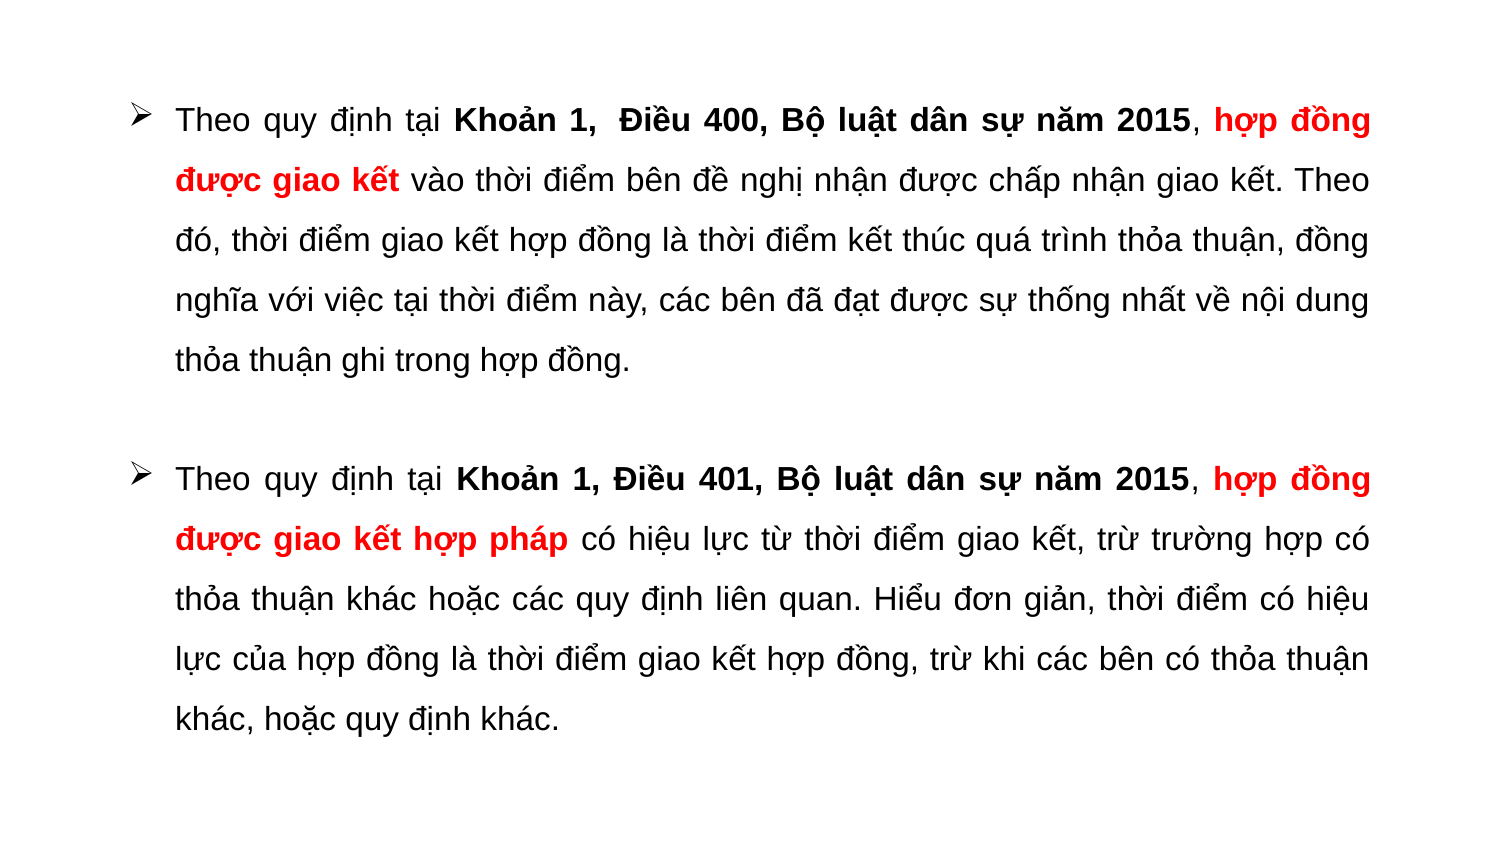

Theo quy định tại Khoản 1,  Điều 400, Bộ luật dân sự năm 2015, hợp đồng được giao kết vào thời điểm bên đề nghị nhận được chấp nhận giao kết. Theo đó, thời điểm giao kết hợp đồng là thời điểm kết thúc quá trình thỏa thuận, đồng nghĩa với việc tại thời điểm này, các bên đã đạt được sự thống nhất về nội dung thỏa thuận ghi trong hợp đồng.

Theo quy định tại Khoản 1, Điều 401, Bộ luật dân sự năm 2015, hợp đồng được giao kết hợp pháp có hiệu lực từ thời điểm giao kết, trừ trường hợp có thỏa thuận khác hoặc các quy định liên quan. Hiểu đơn giản, thời điểm có hiệu lực của hợp đồng là thời điểm giao kết hợp đồng, trừ khi các bên có thỏa thuận khác, hoặc quy định khác.